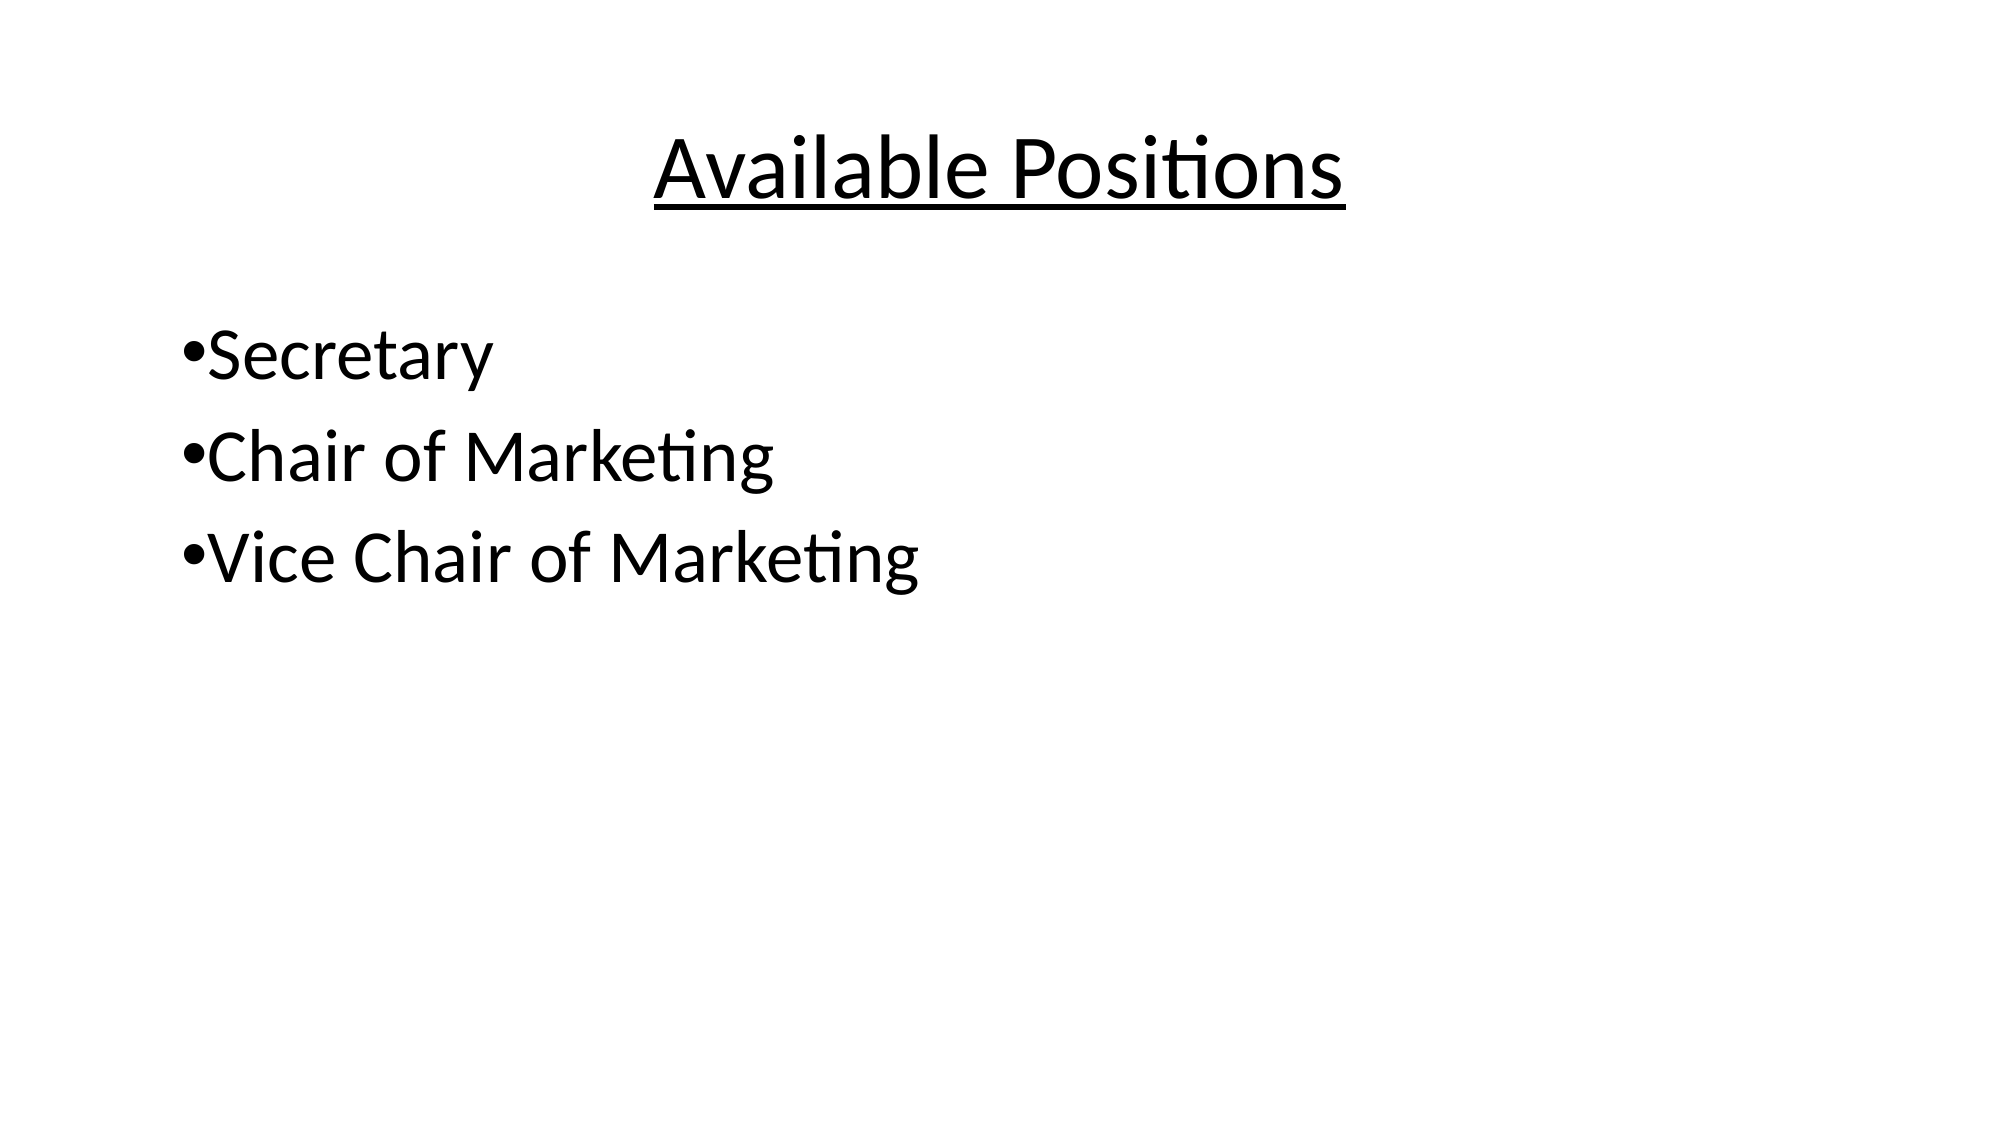

# Available Positions
Secretary
Chair of Marketing
Vice Chair of Marketing